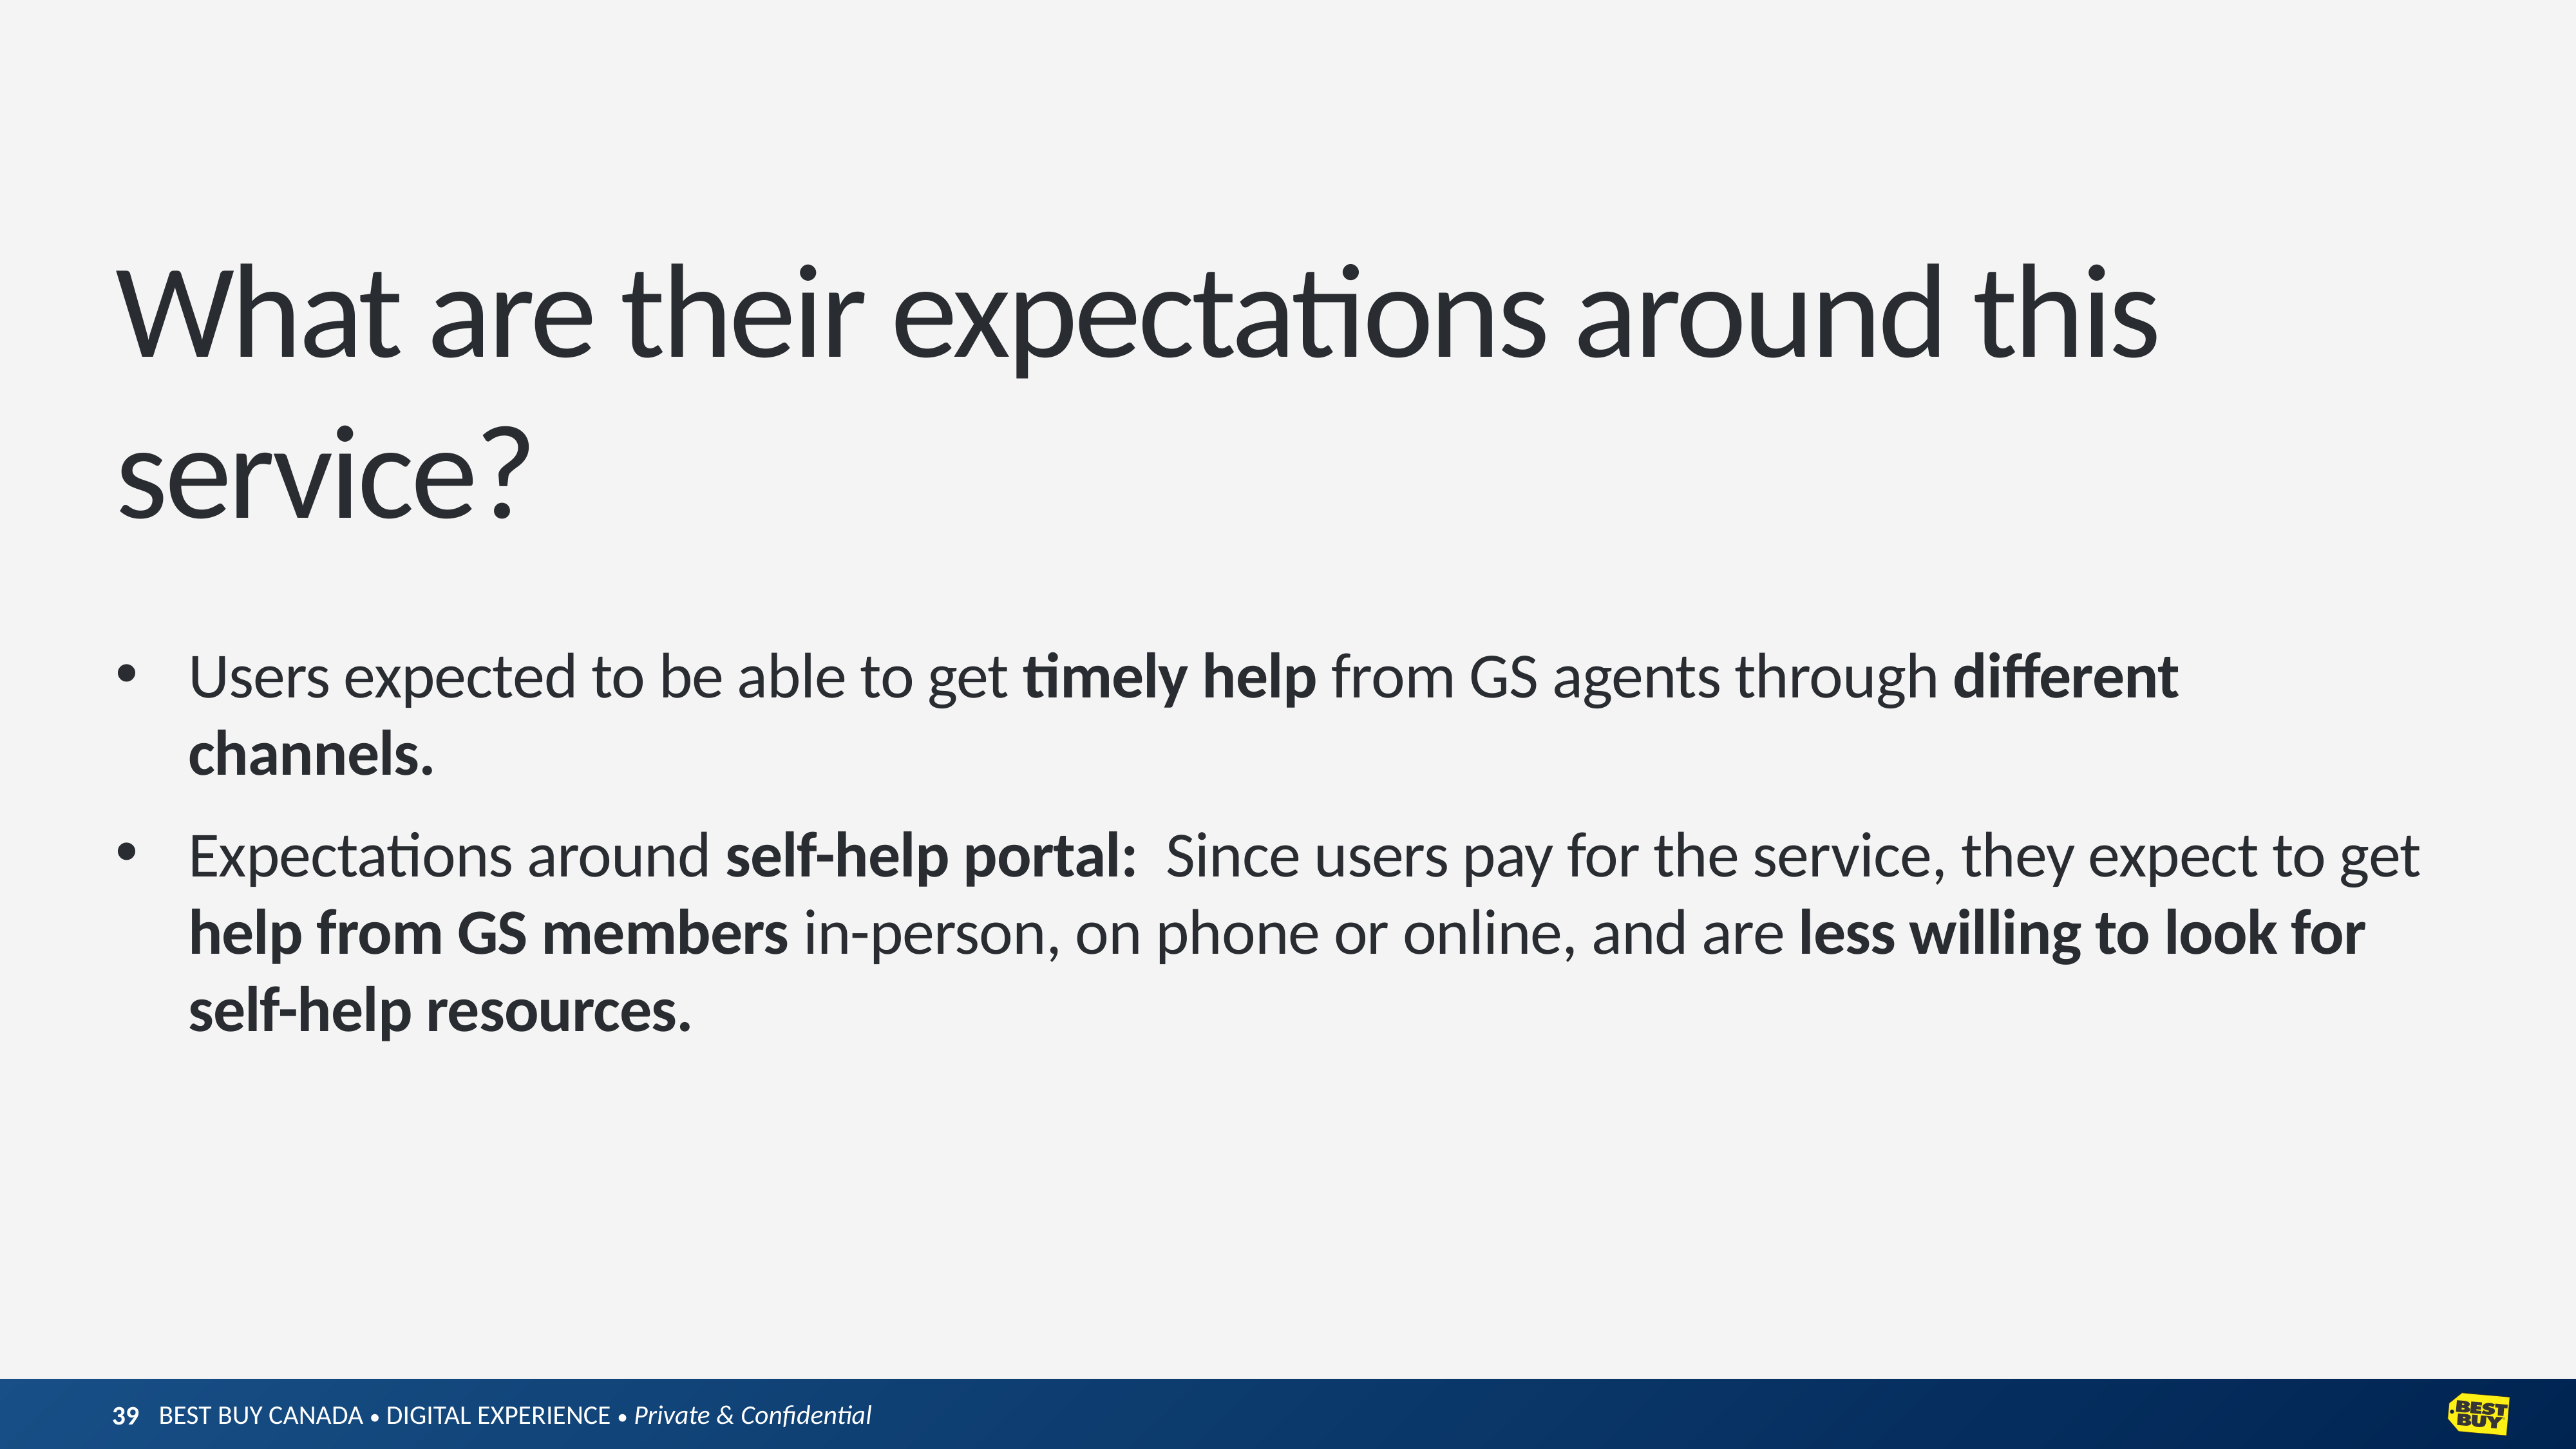

What are their expectations around this service?

Users expected to be able to get timely help from GS agents through different channels.
Expectations around self-help portal:  Since users pay for the service, they expect to get help from GS members in-person, on phone or online, and are less willing to look for self-help resources.

39